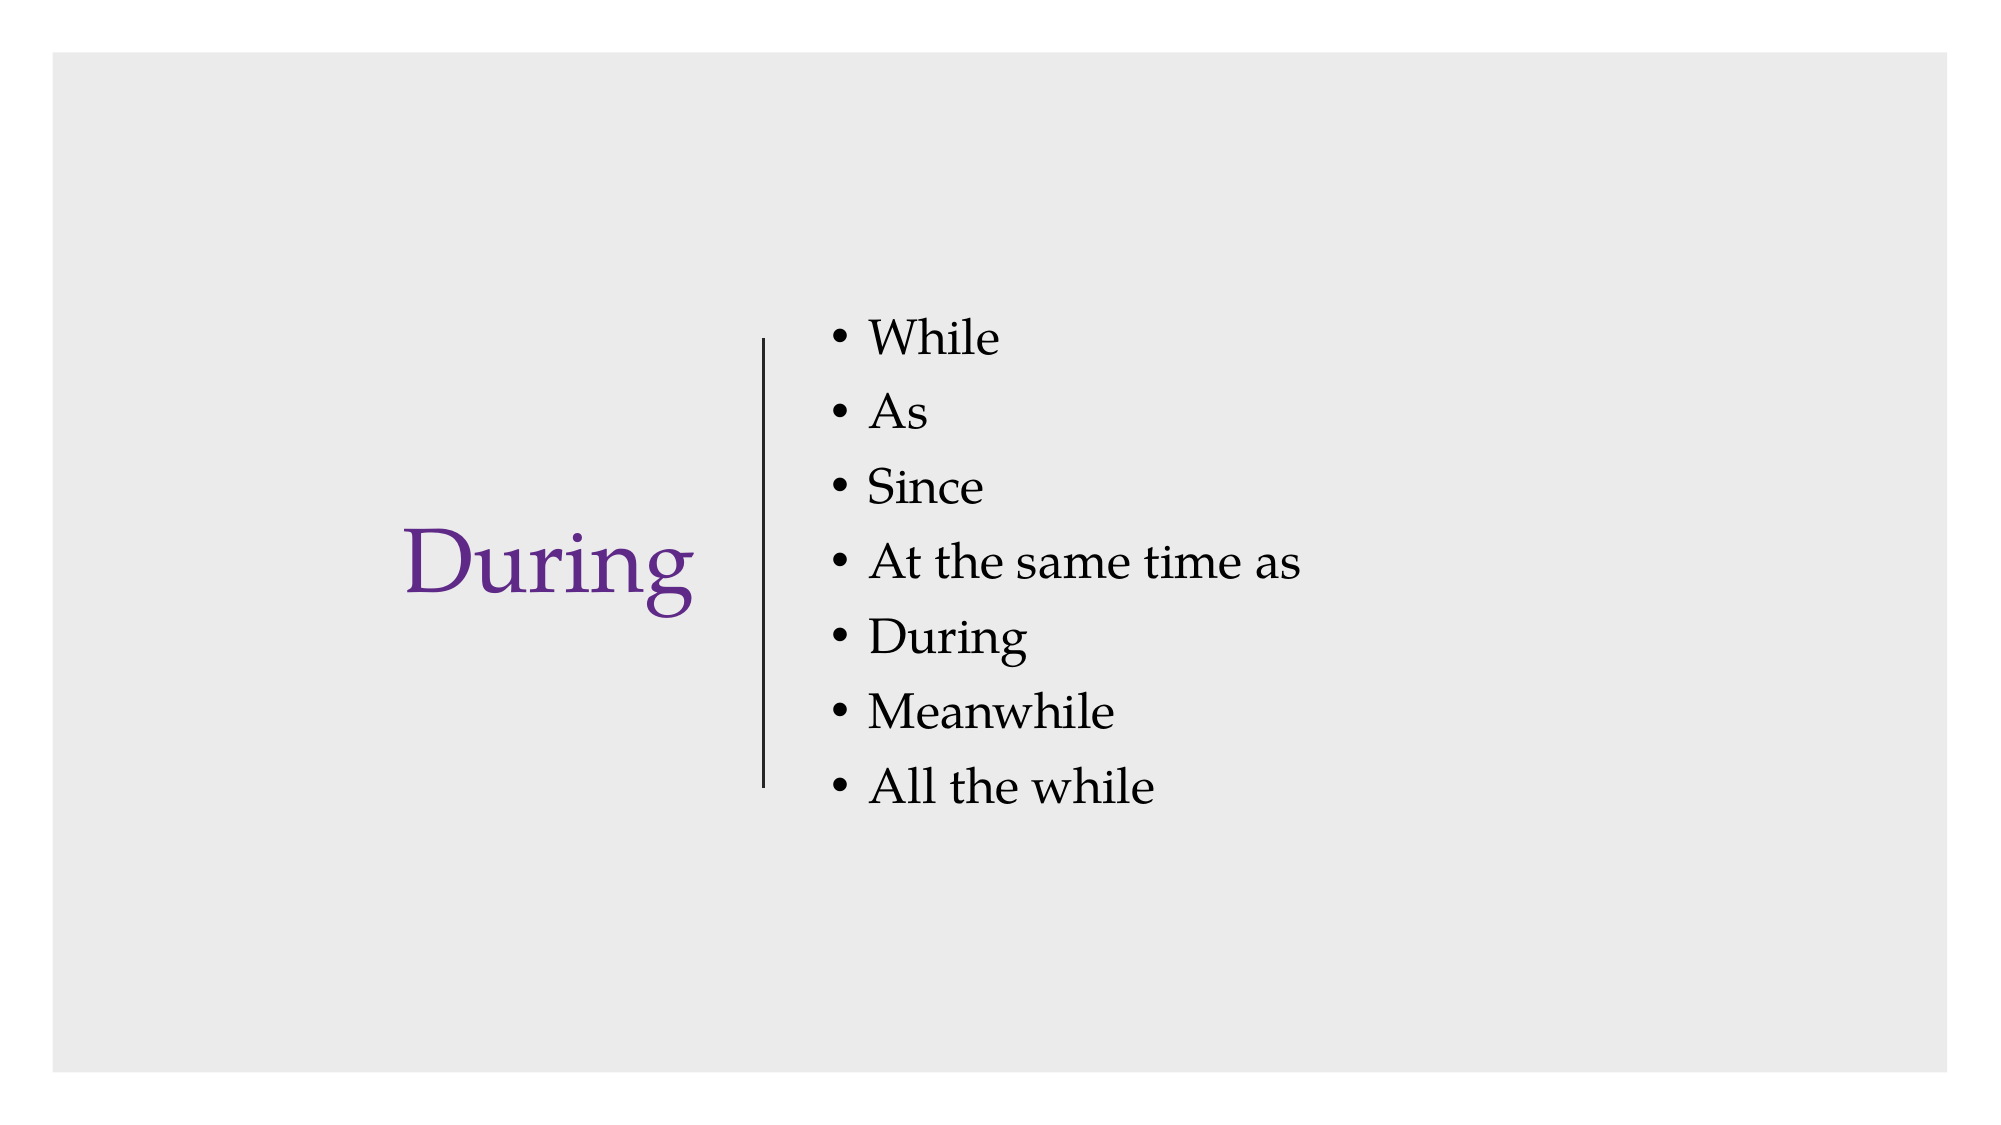

# During
While
As
Since
At the same time as
During
Meanwhile
All the while